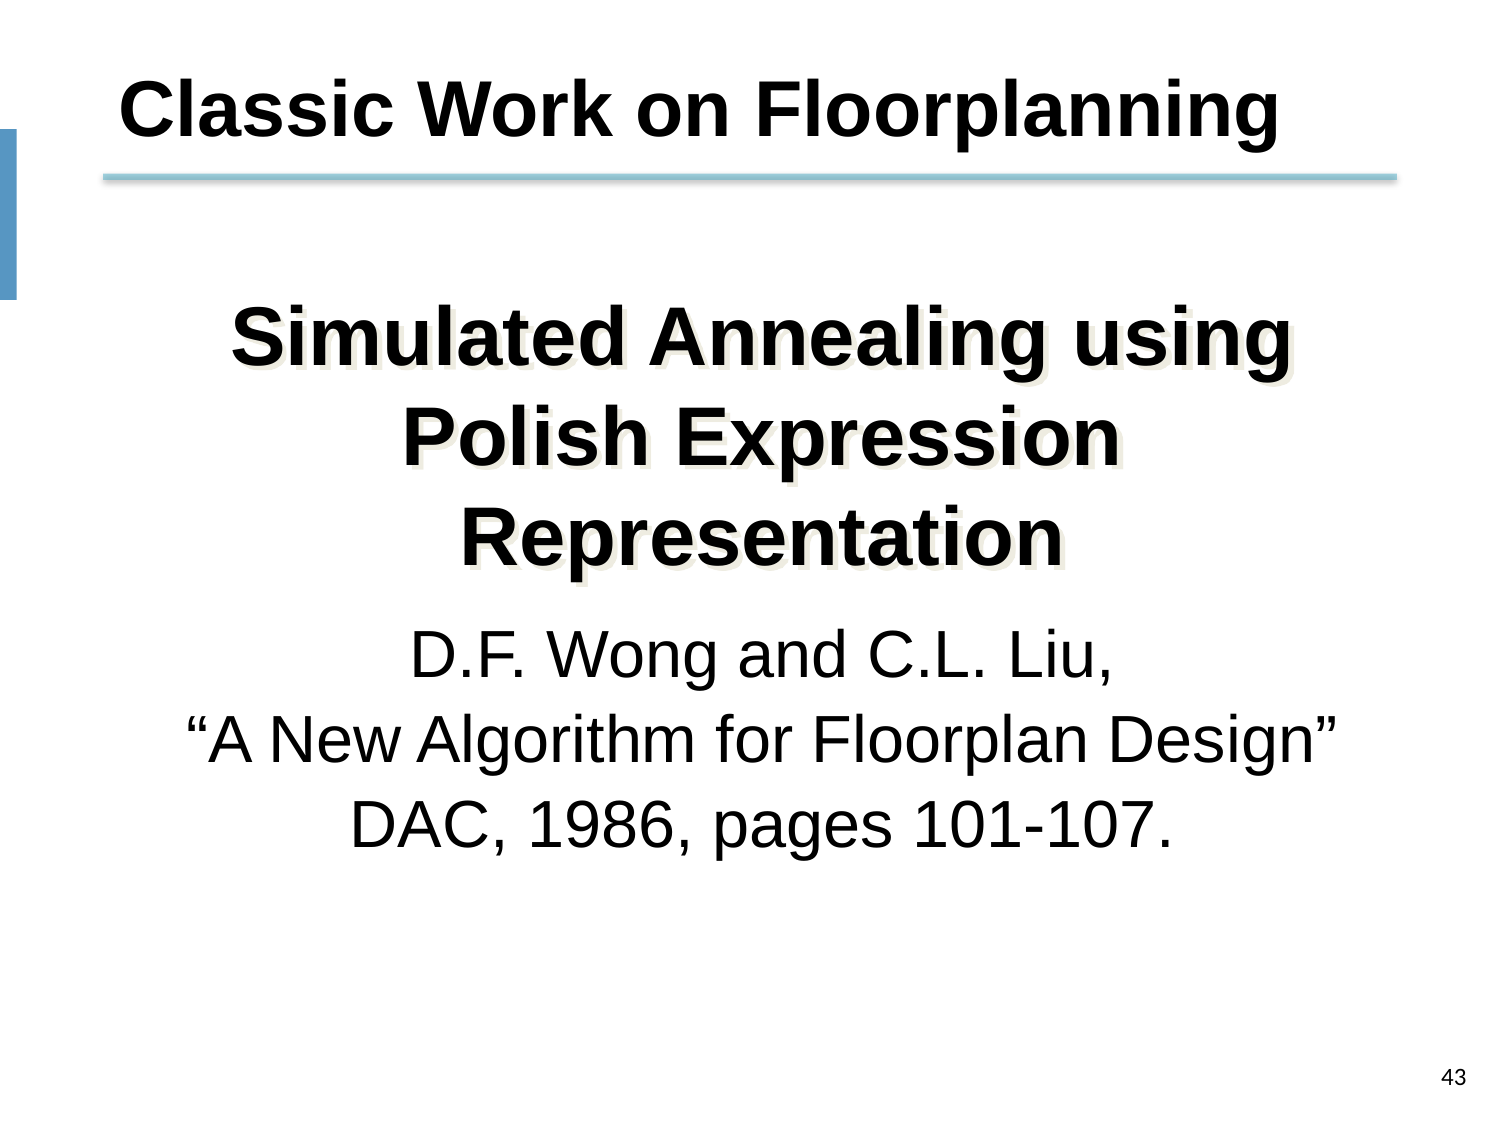

# Classic Work on Floorplanning
Simulated Annealing using Polish Expression Representation
D.F. Wong and C.L. Liu,
“A New Algorithm for Floorplan Design”
DAC, 1986, pages 101-107.
43